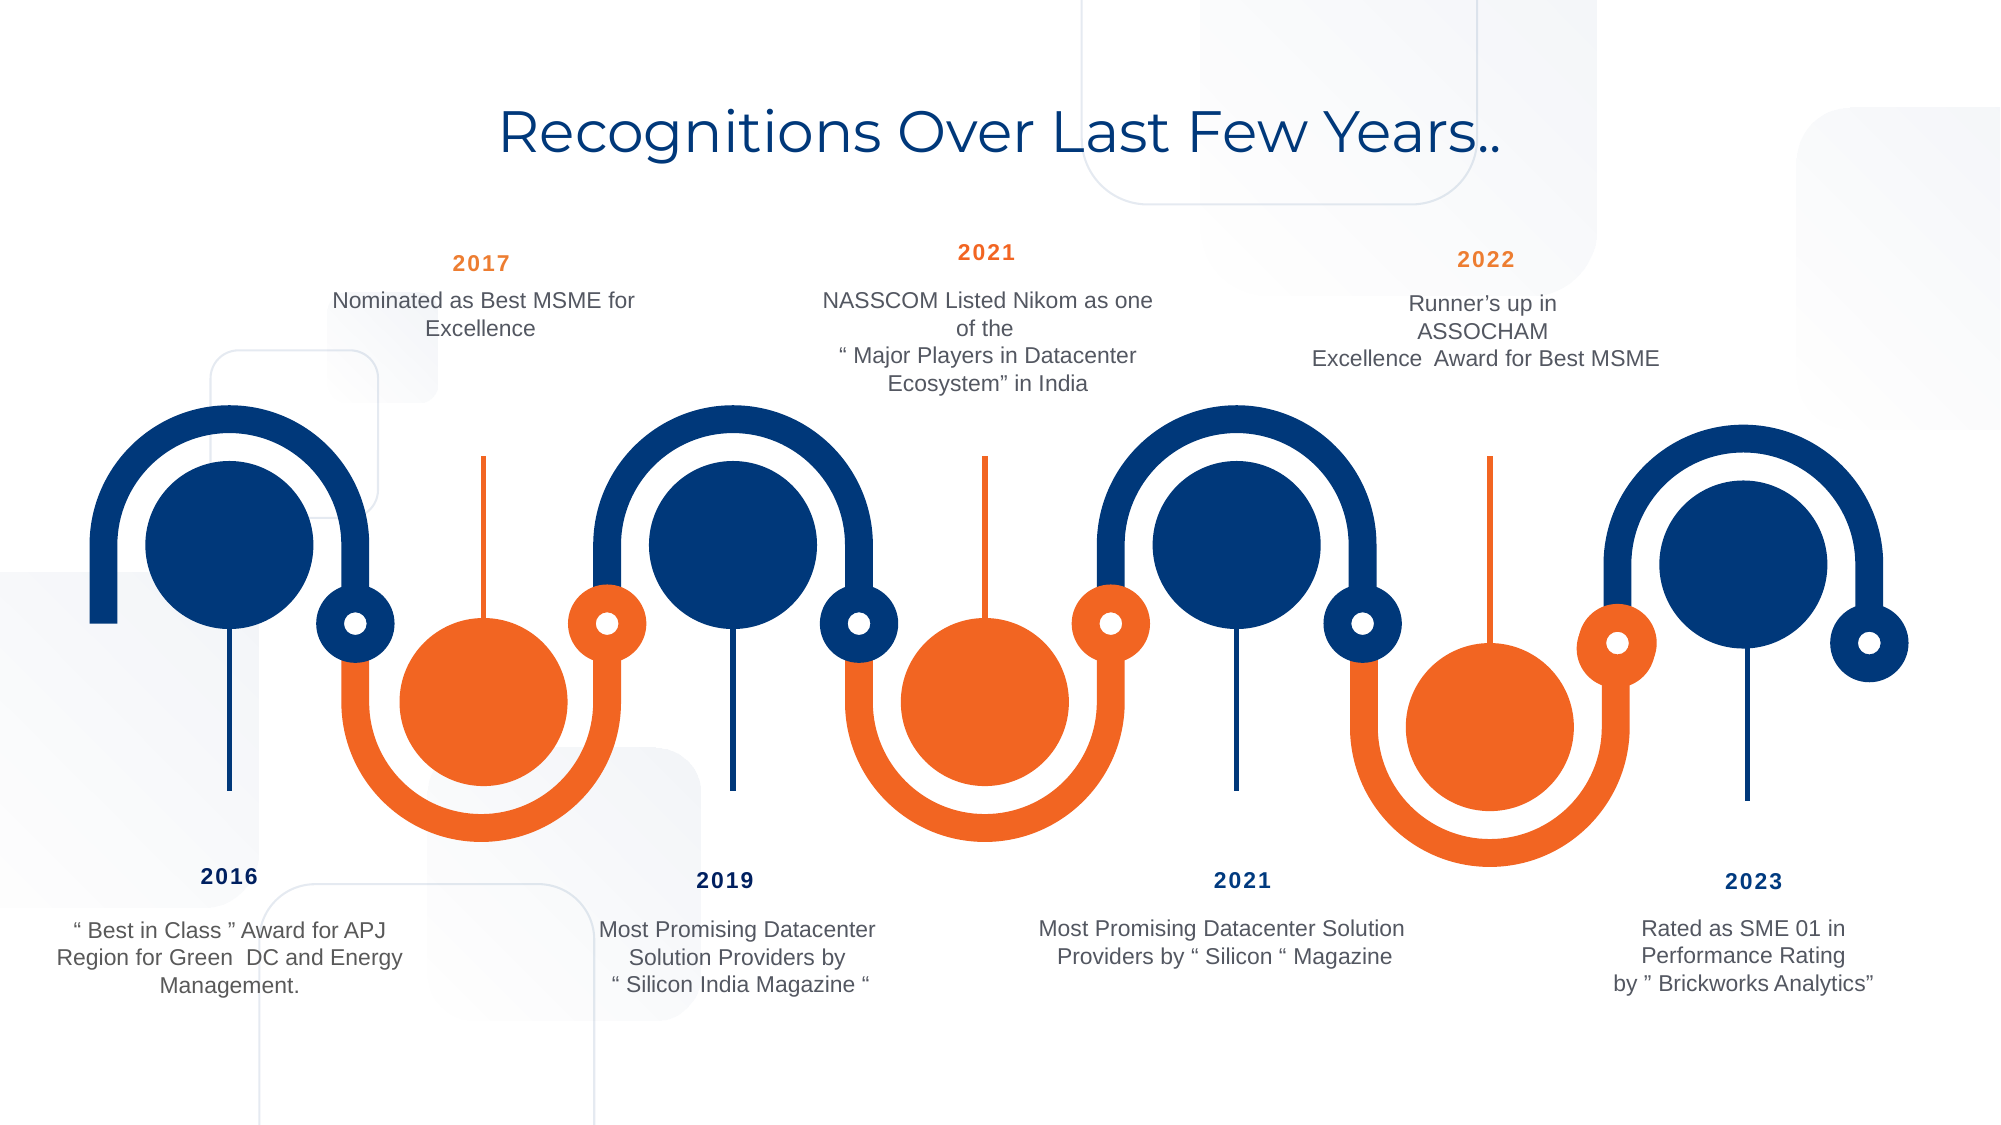

Recognitions Over Last Few Years..
2021
2022
2017
NASSCOM Listed Nikom as one of the
“ Major Players in Datacenter Ecosystem” in India
Nominated as Best MSME for Excellence
Runner’s up in
ASSOCHAM
Excellence  Award for Best MSME

2016
2019
2021
2023
Rated as SME 01 in Performance Rating
by ” Brickworks Analytics”
Most Promising Datacenter Solution
Providers by “ Silicon “ Magazine
Most Promising Datacenter Solution Providers by
 “ Silicon India Magazine “
“ Best in Class ” Award for APJ Region for Green  DC and Energy Management.